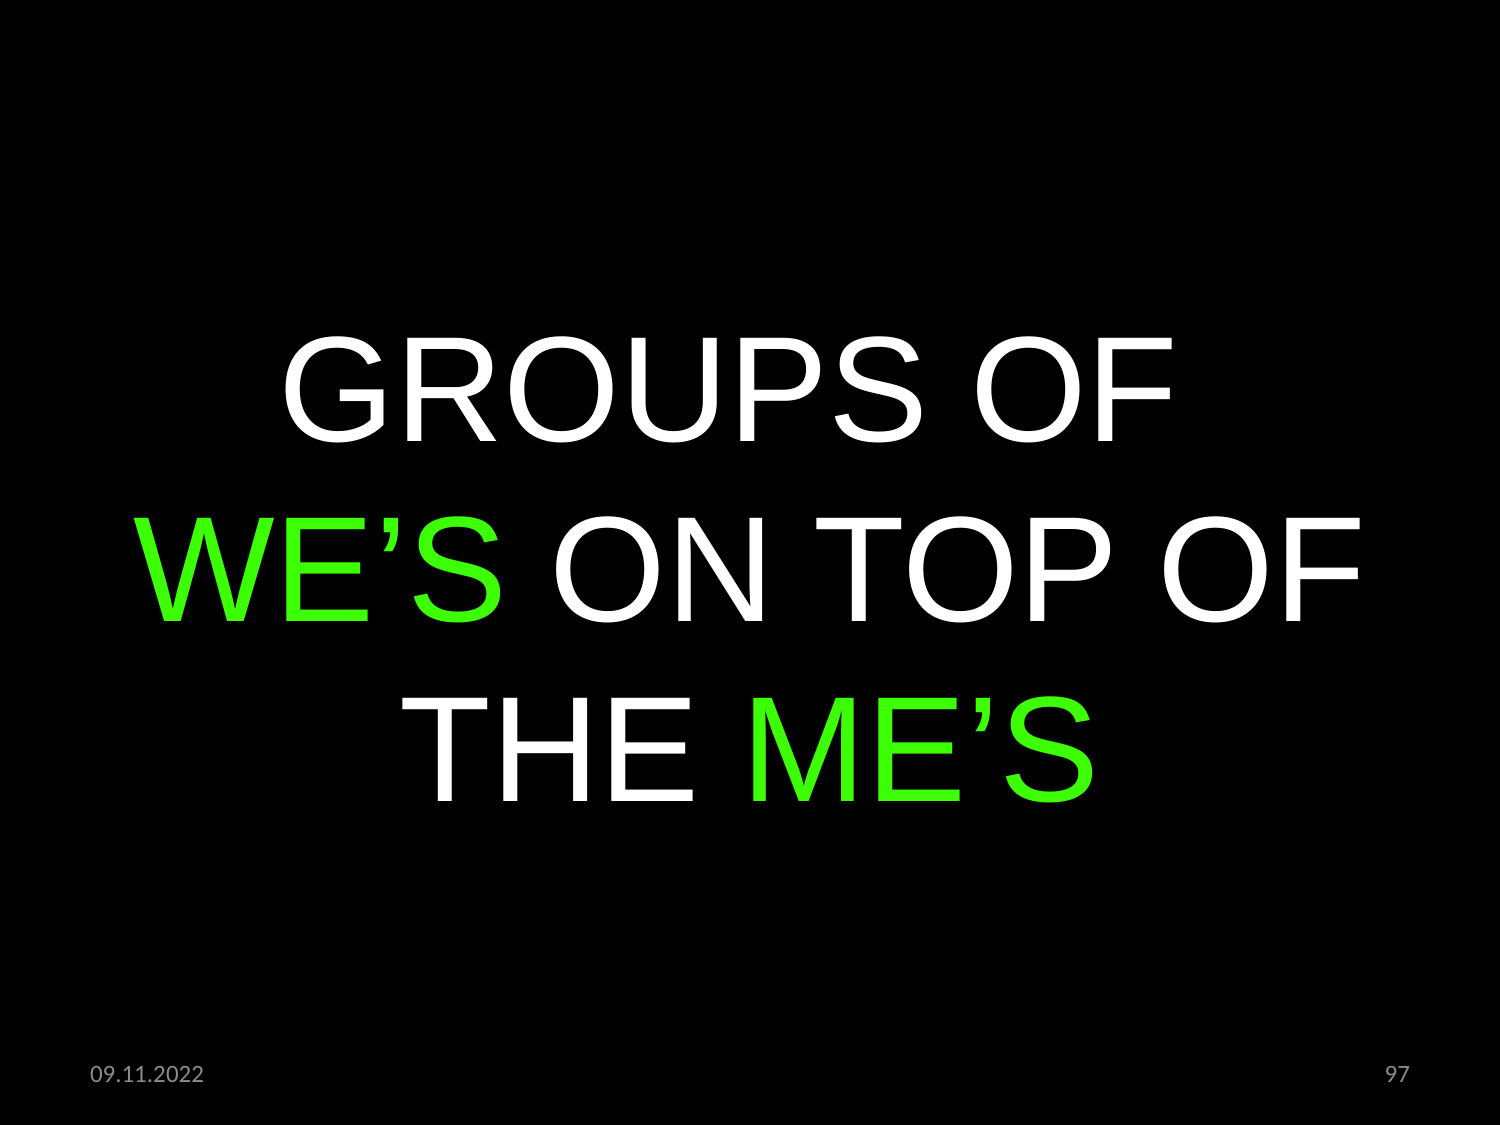

GROUPS OF
WE’S ON TOP OF THE ME’S
09.11.2022
97